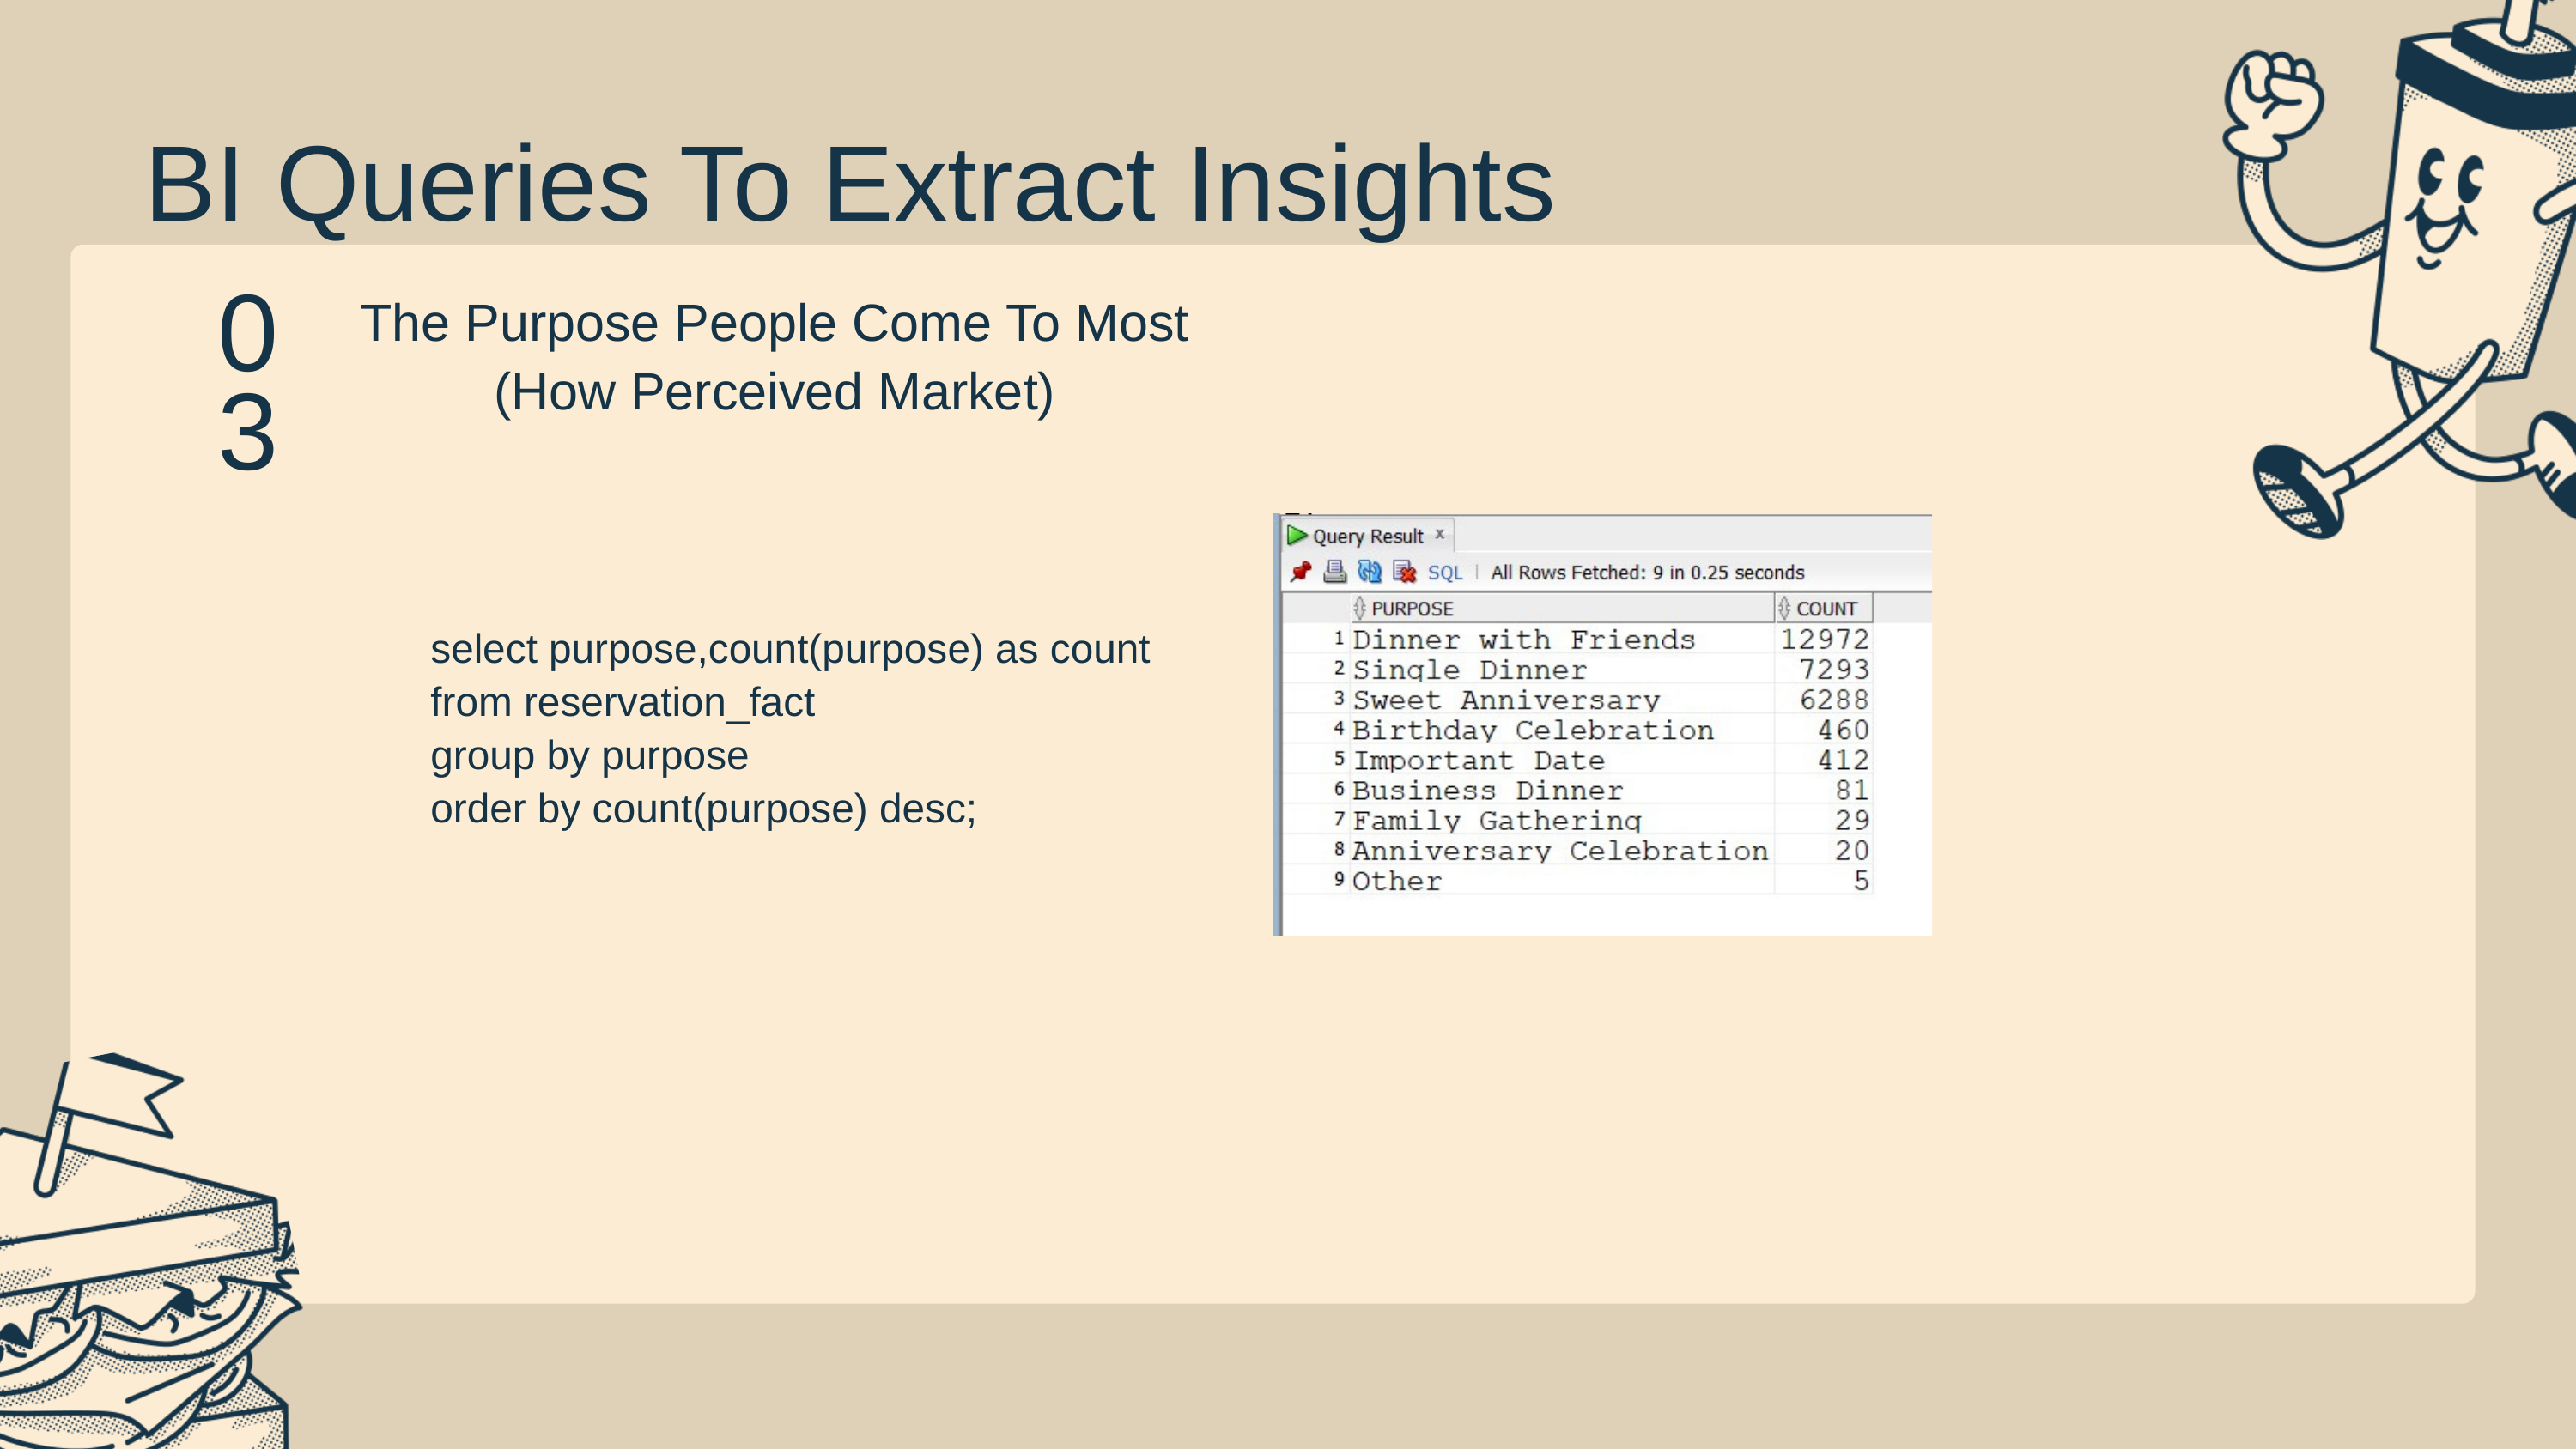

BI Queries To Extract Insights

The Purpose People Come To Most (How Perceived Market)
03

select purpose,count(purpose) as count
from reservation_fact
group by purpose
order by count(purpose) desc;